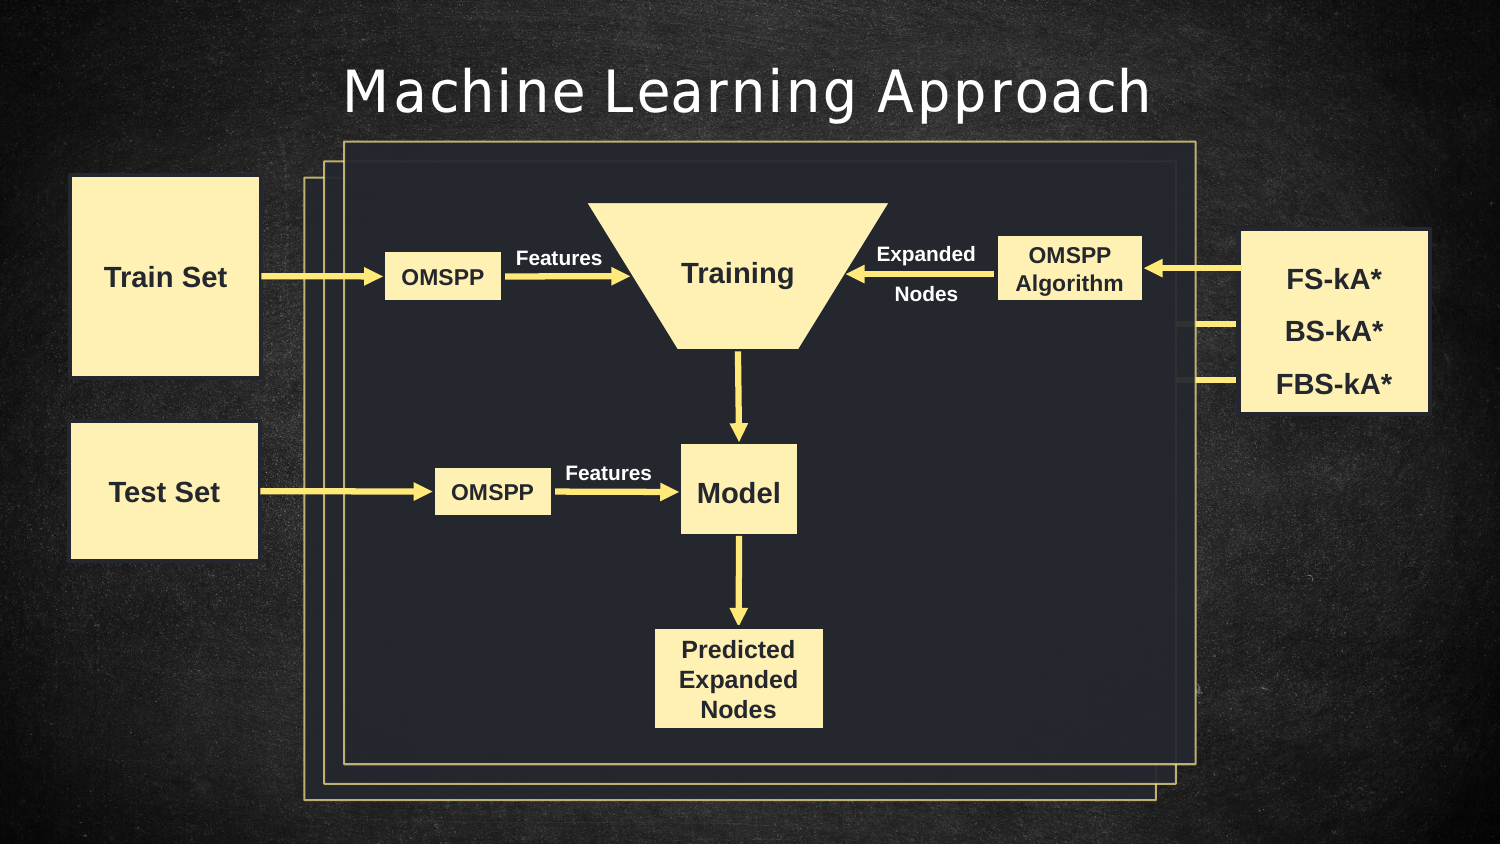

Machine Learning Approach

Train Set

FS-kA*
BS-kA*
FBS-kA*
OMSPP Algorithm
Expanded
Features
Training
OMSPP
Nodes
Test Set

Features
OMSPP
Model
Predicted Expanded Nodes